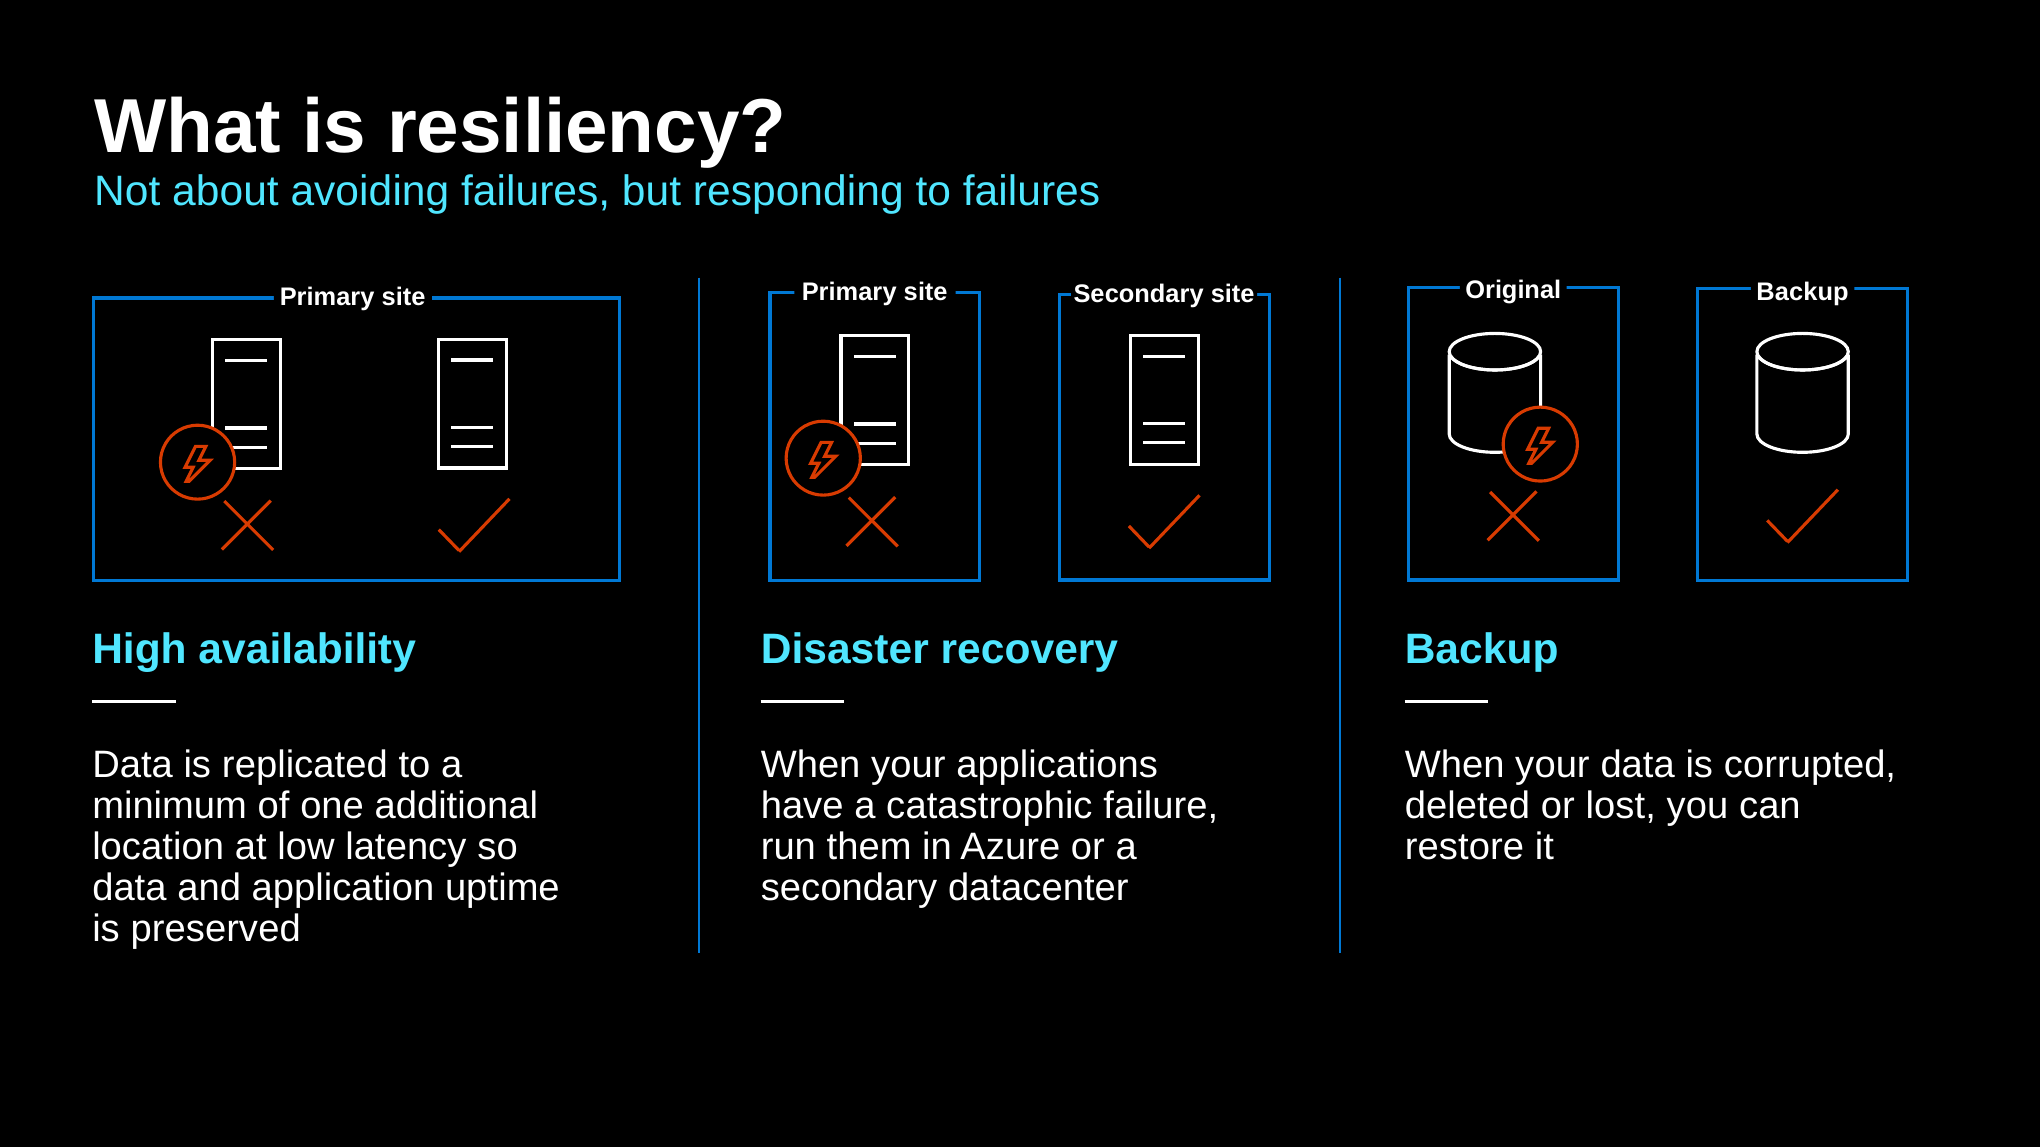

# What is resiliency? Not about avoiding failures, but responding to failures
Primary site

Primary site
Secondary site

Original
Backup

High availability
Data is replicated to a minimum of one additional location at low latency so
data and application uptime
is preserved
Disaster recovery
When your applications
have a catastrophic failure, run them in Azure or a secondary datacenter
Backup
When your data is corrupted, deleted or lost, you can restore it